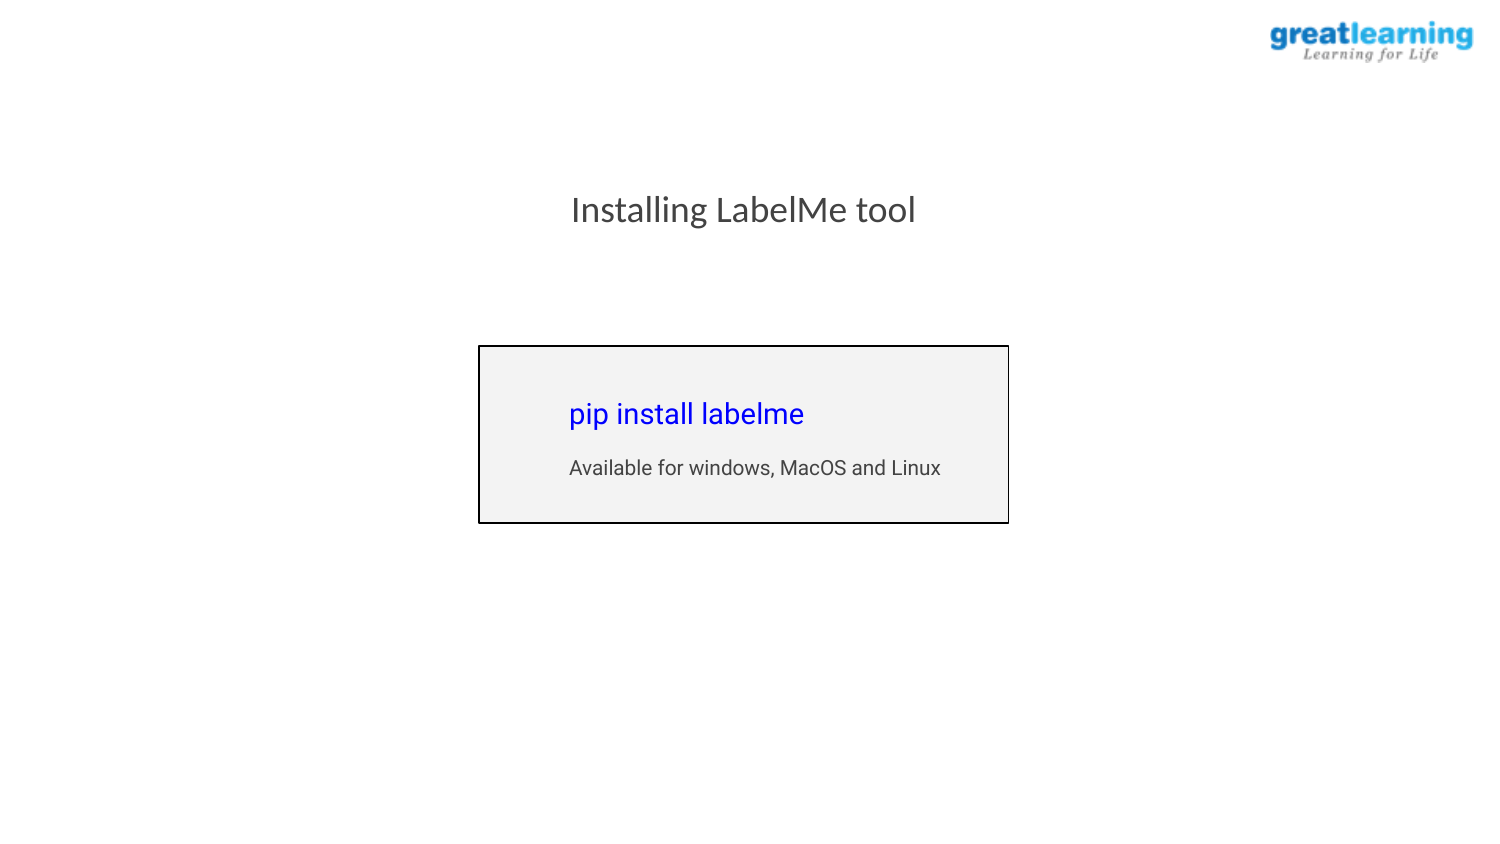

Installing LabelMe tool
pip install labelme
Available for windows, MacOS and Linux